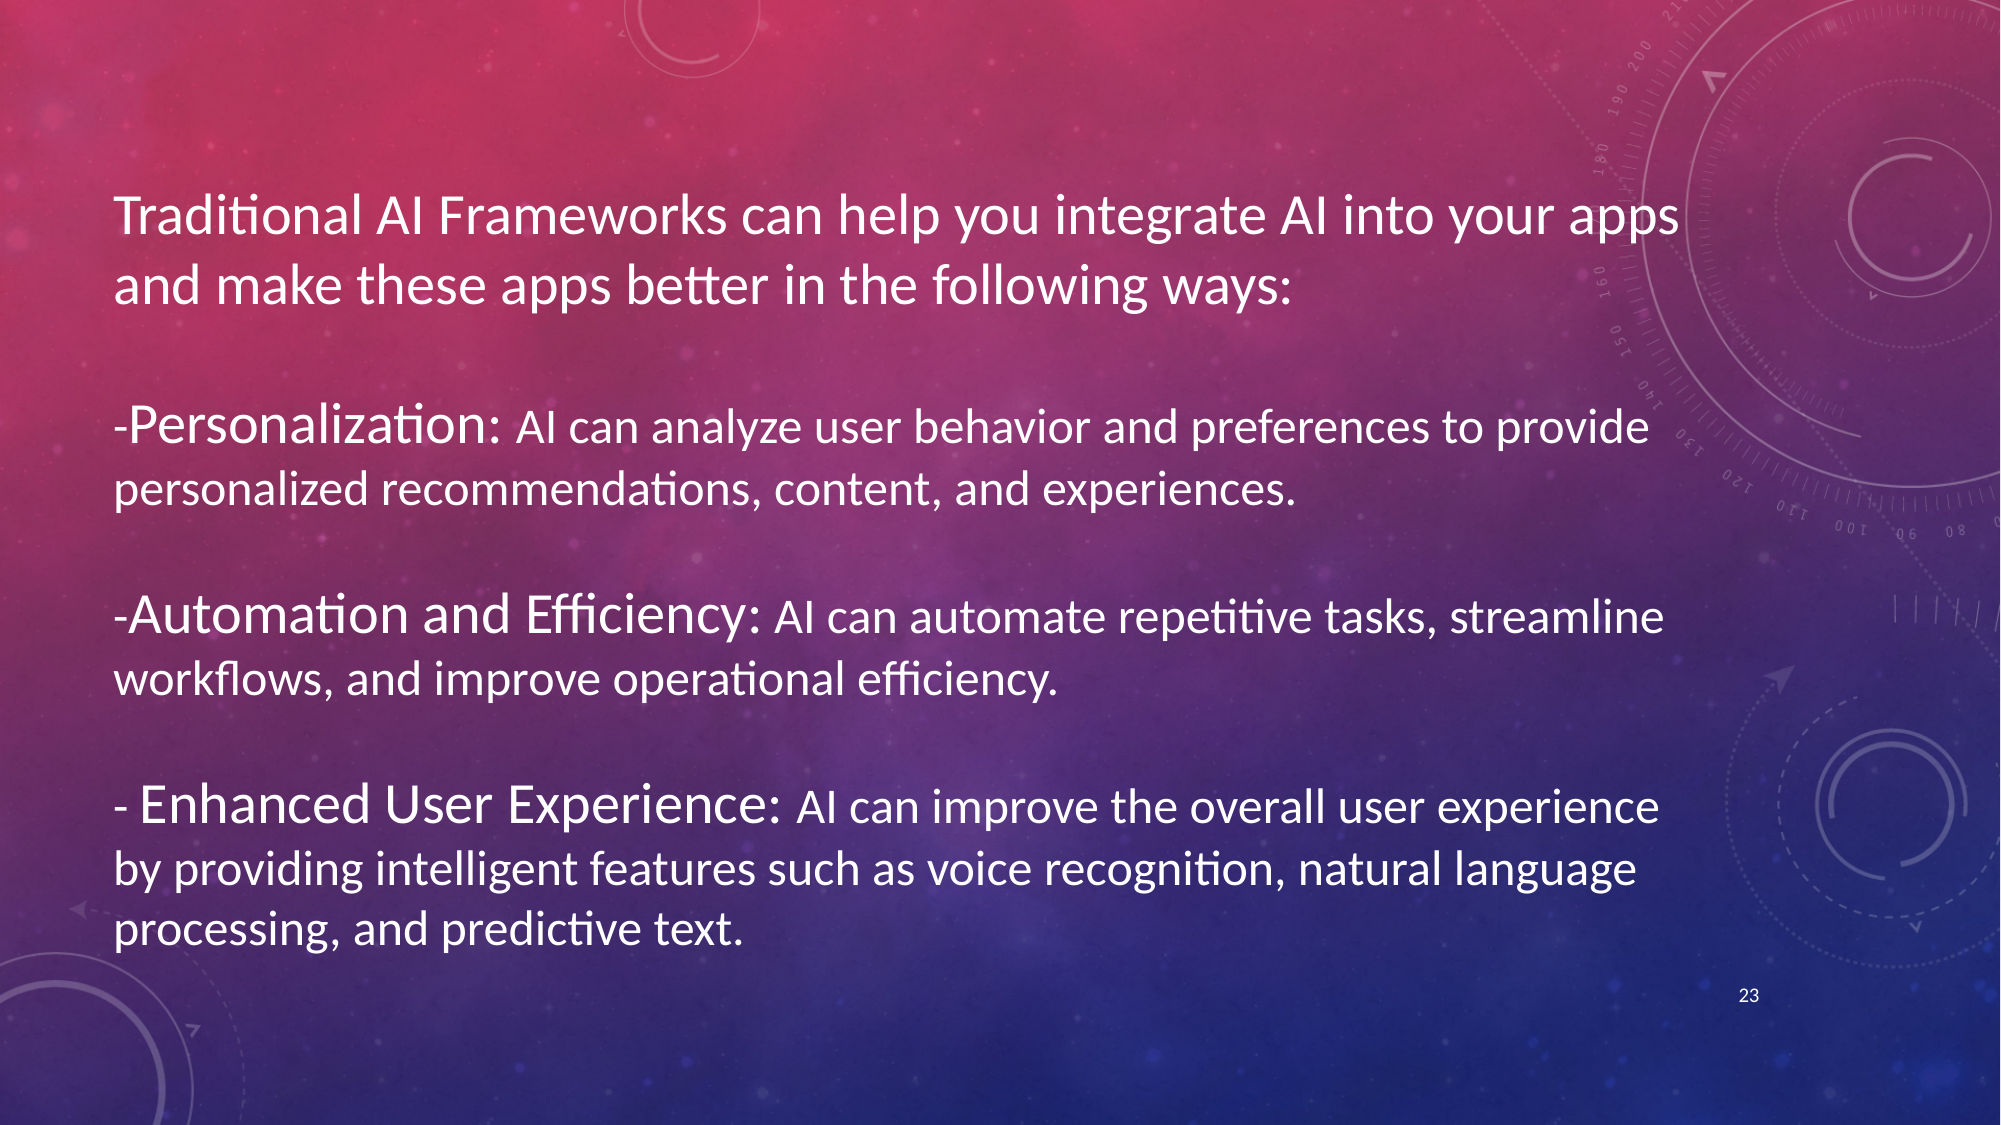

Traditional AI Frameworks can help you integrate AI into your apps and make these apps better in the following ways:

-Personalization: AI can analyze user behavior and preferences to provide personalized recommendations, content, and experiences.

-Automation and Efficiency: AI can automate repetitive tasks, streamline workflows, and improve operational efficiency.

- Enhanced User Experience: AI can improve the overall user experience by providing intelligent features such as voice recognition, natural language processing, and predictive text.
23